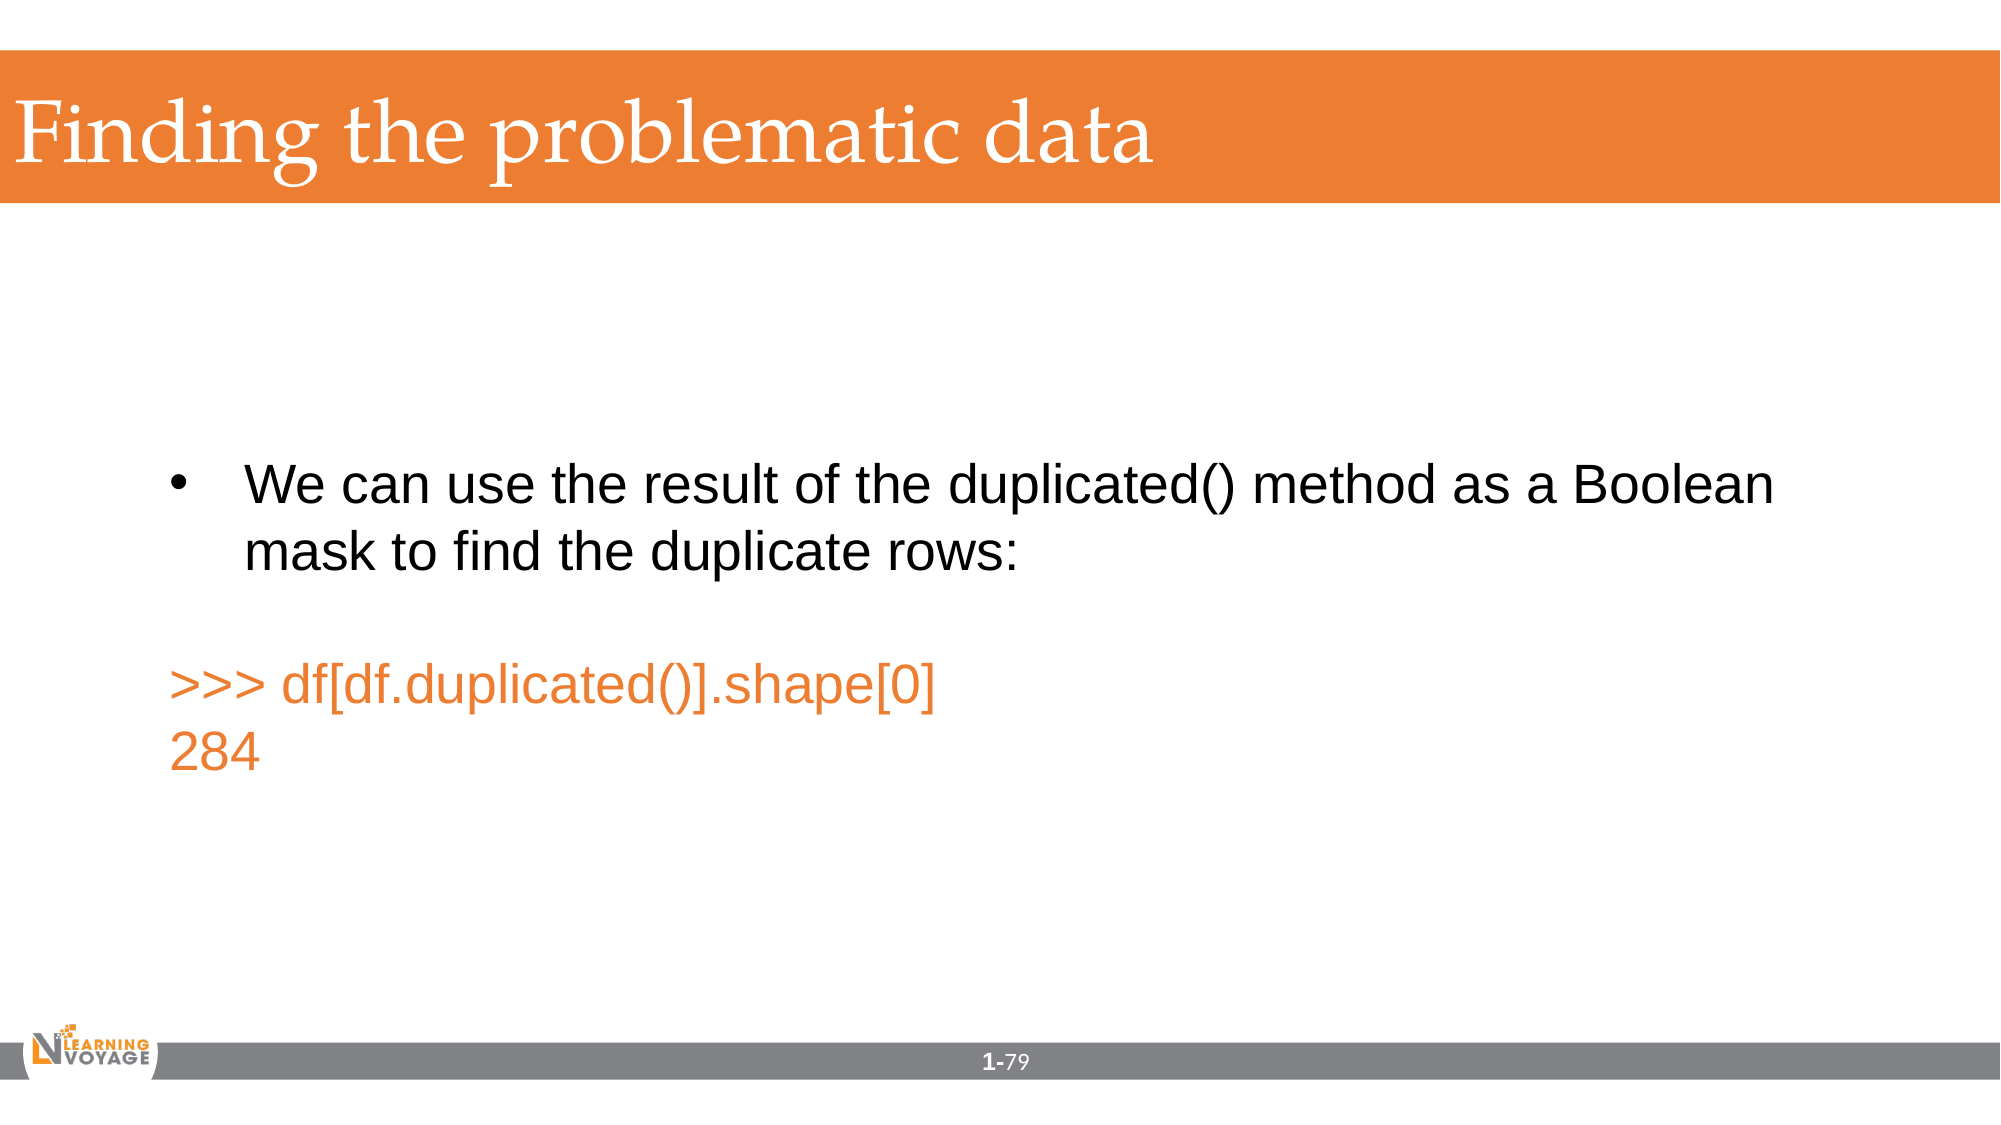

Finding the problematic data
We can use the result of the duplicated() method as a Boolean mask to find the duplicate rows:

>>> df[df.duplicated()].shape[0]
284
1-79